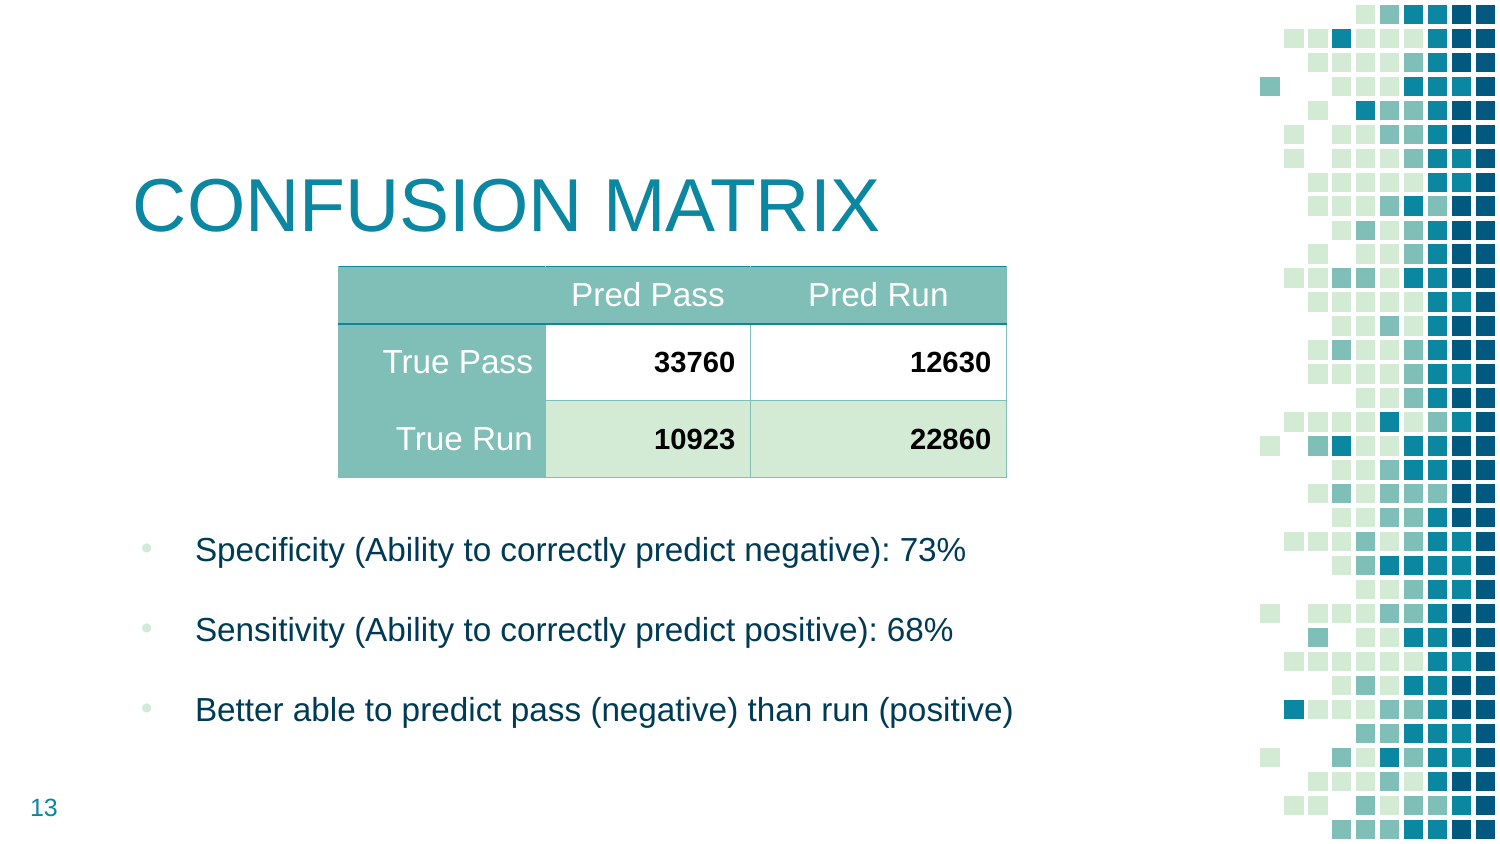

# CONFUSION MATRIX
|  | Pred Pass | Pred Run |
| --- | --- | --- |
| True Pass | 33760 | 12630 |
| True Run | 10923 | 22860 |
Specificity (Ability to correctly predict negative): 73%

Sensitivity (Ability to correctly predict positive): 68%

Better able to predict pass (negative) than run (positive)
13